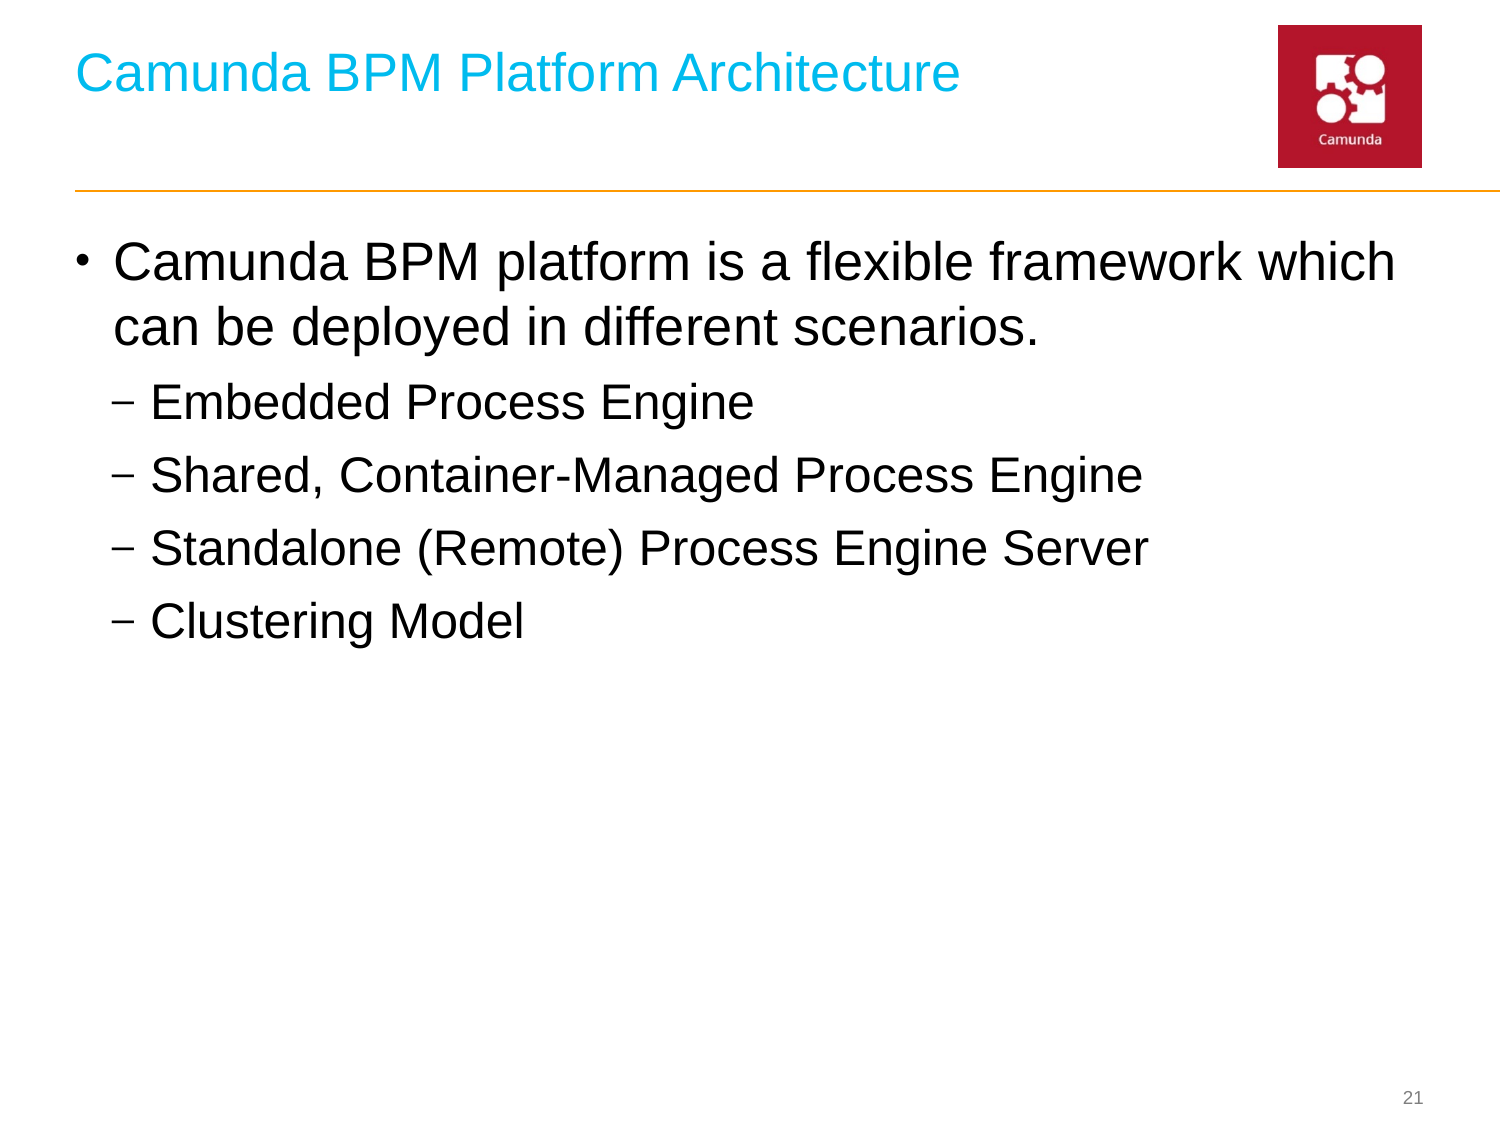

# Camunda BPM Platform Architecture
Camunda BPM platform is a flexible framework which can be deployed in different scenarios.
Embedded Process Engine
Shared, Container-Managed Process Engine
Standalone (Remote) Process Engine Server
Clustering Model